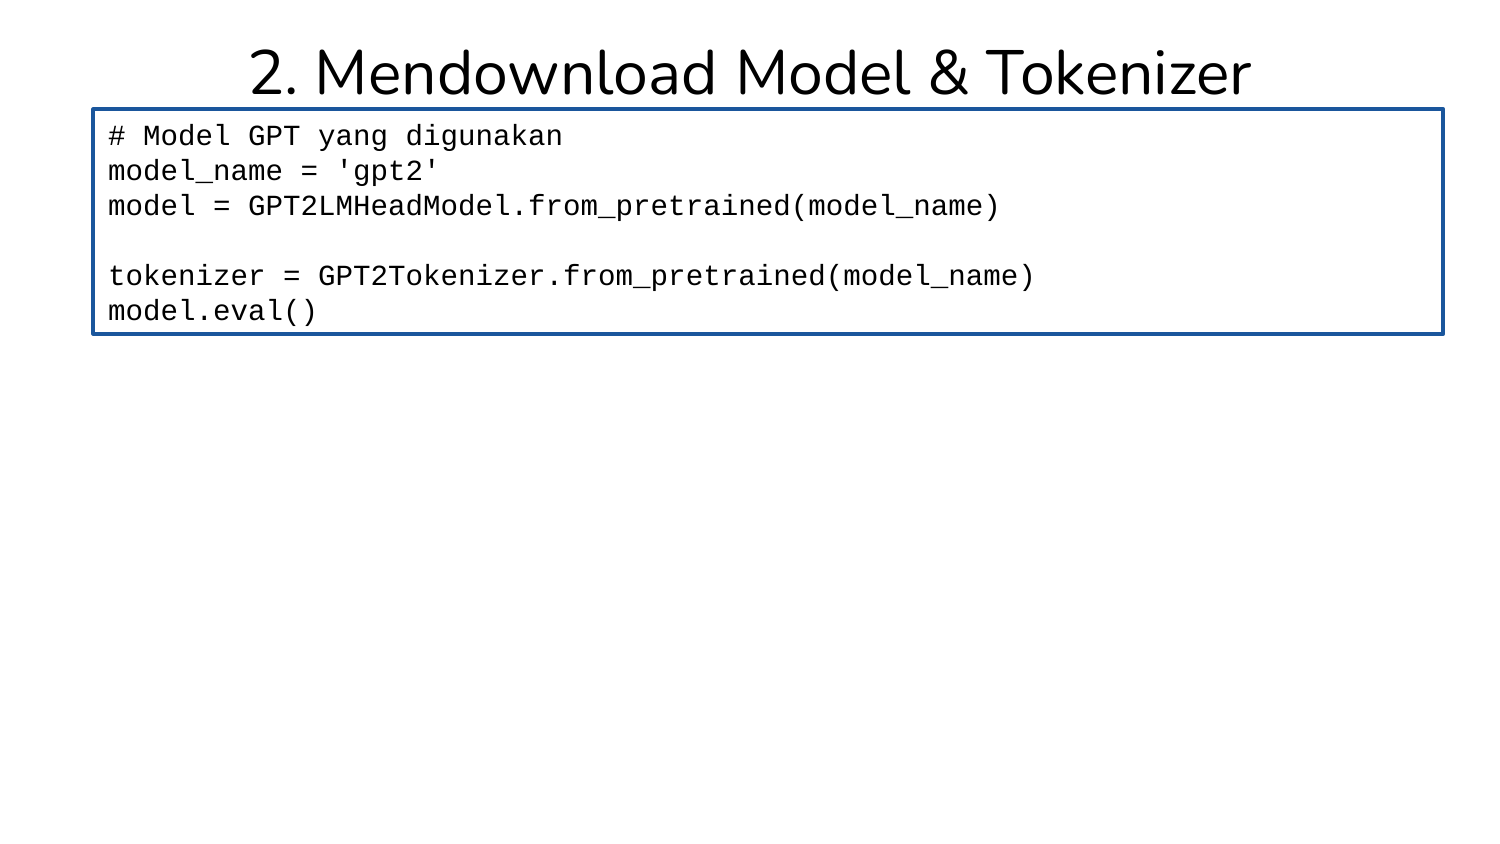

# 2. Mendownload Model & Tokenizer
# Model GPT yang digunakan
model_name = 'gpt2'
model = GPT2LMHeadModel.from_pretrained(model_name)

tokenizer = GPT2Tokenizer.from_pretrained(model_name)
model.eval()